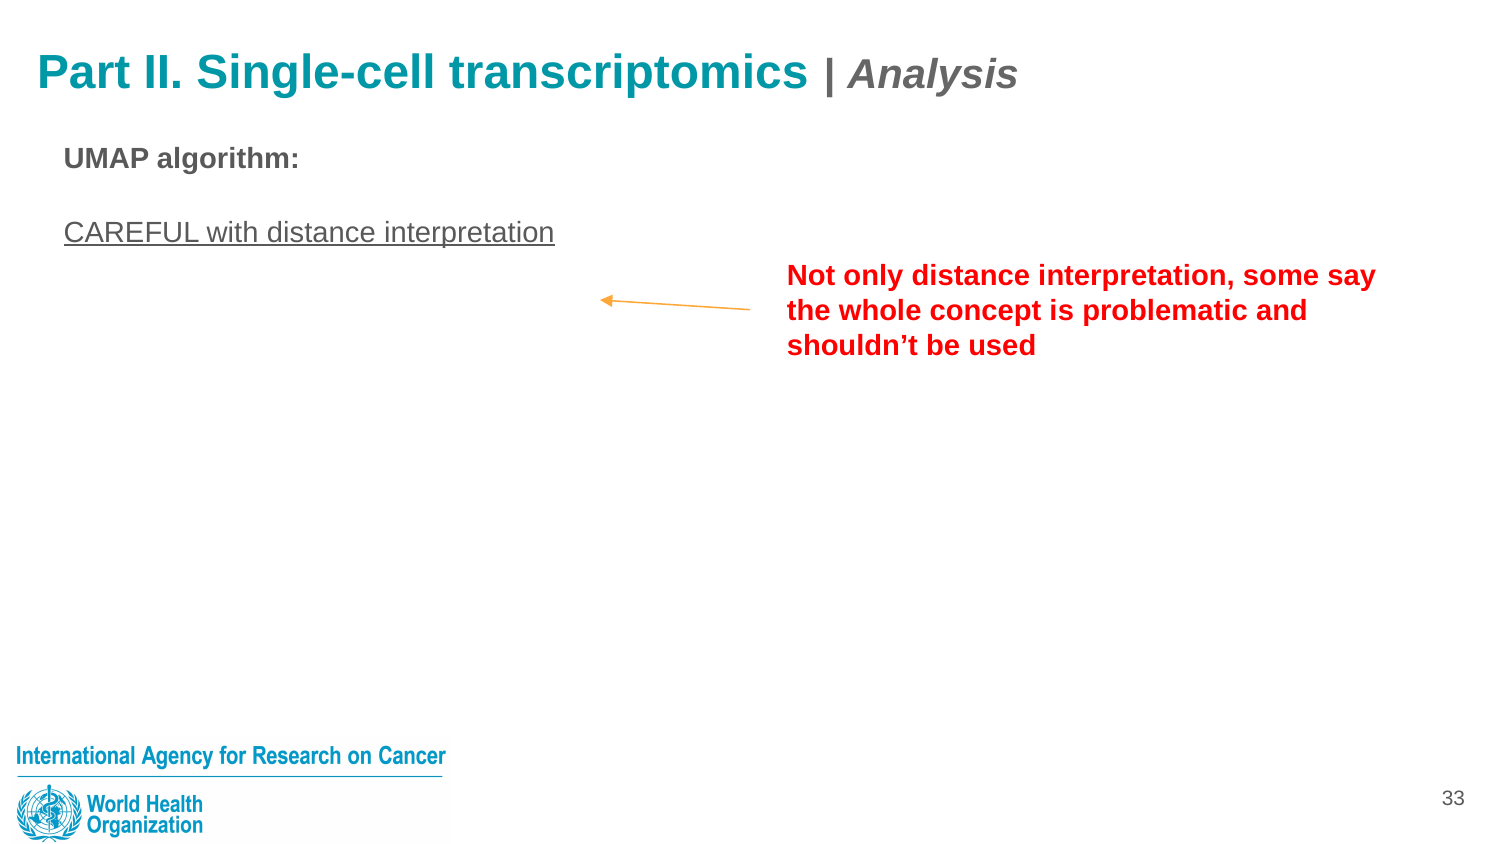

# Part II. Single-cell transcriptomics | Analysis
UMAP algorithm:
CAREFUL with distance interpretation

Not only distance interpretation, some say the whole concept is problematic and shouldn’t be used
33